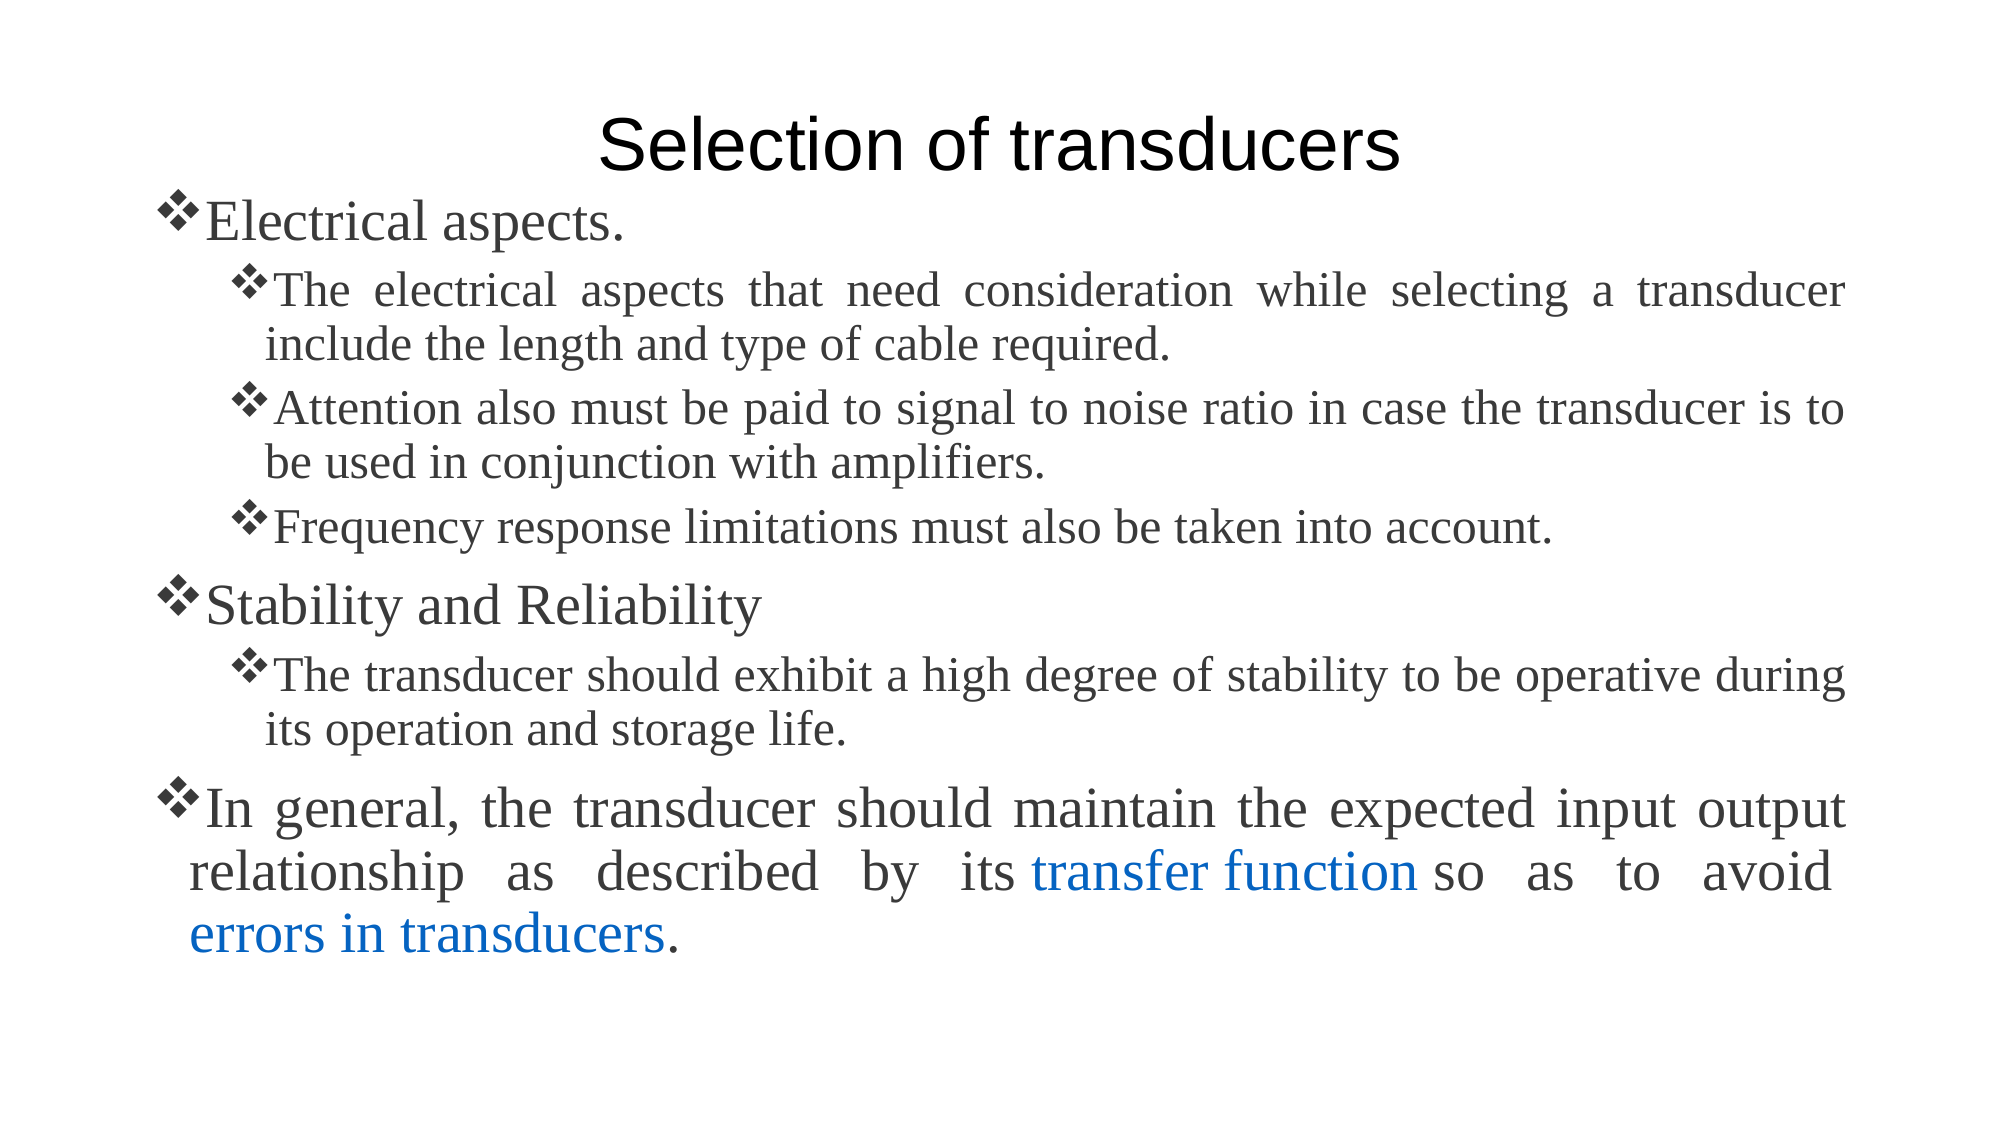

# Selection of transducers
Electrical aspects.
The electrical aspects that need consideration while selecting a transducer include the length and type of cable required.
Attention also must be paid to signal to noise ratio in case the transducer is to be used in conjunction with amplifiers.
Frequency response limitations must also be taken into account.
Stability and Reliability
The transducer should exhibit a high degree of stability to be operative during its operation and storage life.
In general, the transducer should maintain the expected input output relationship as described by its transfer function so as to avoid errors in transducers.